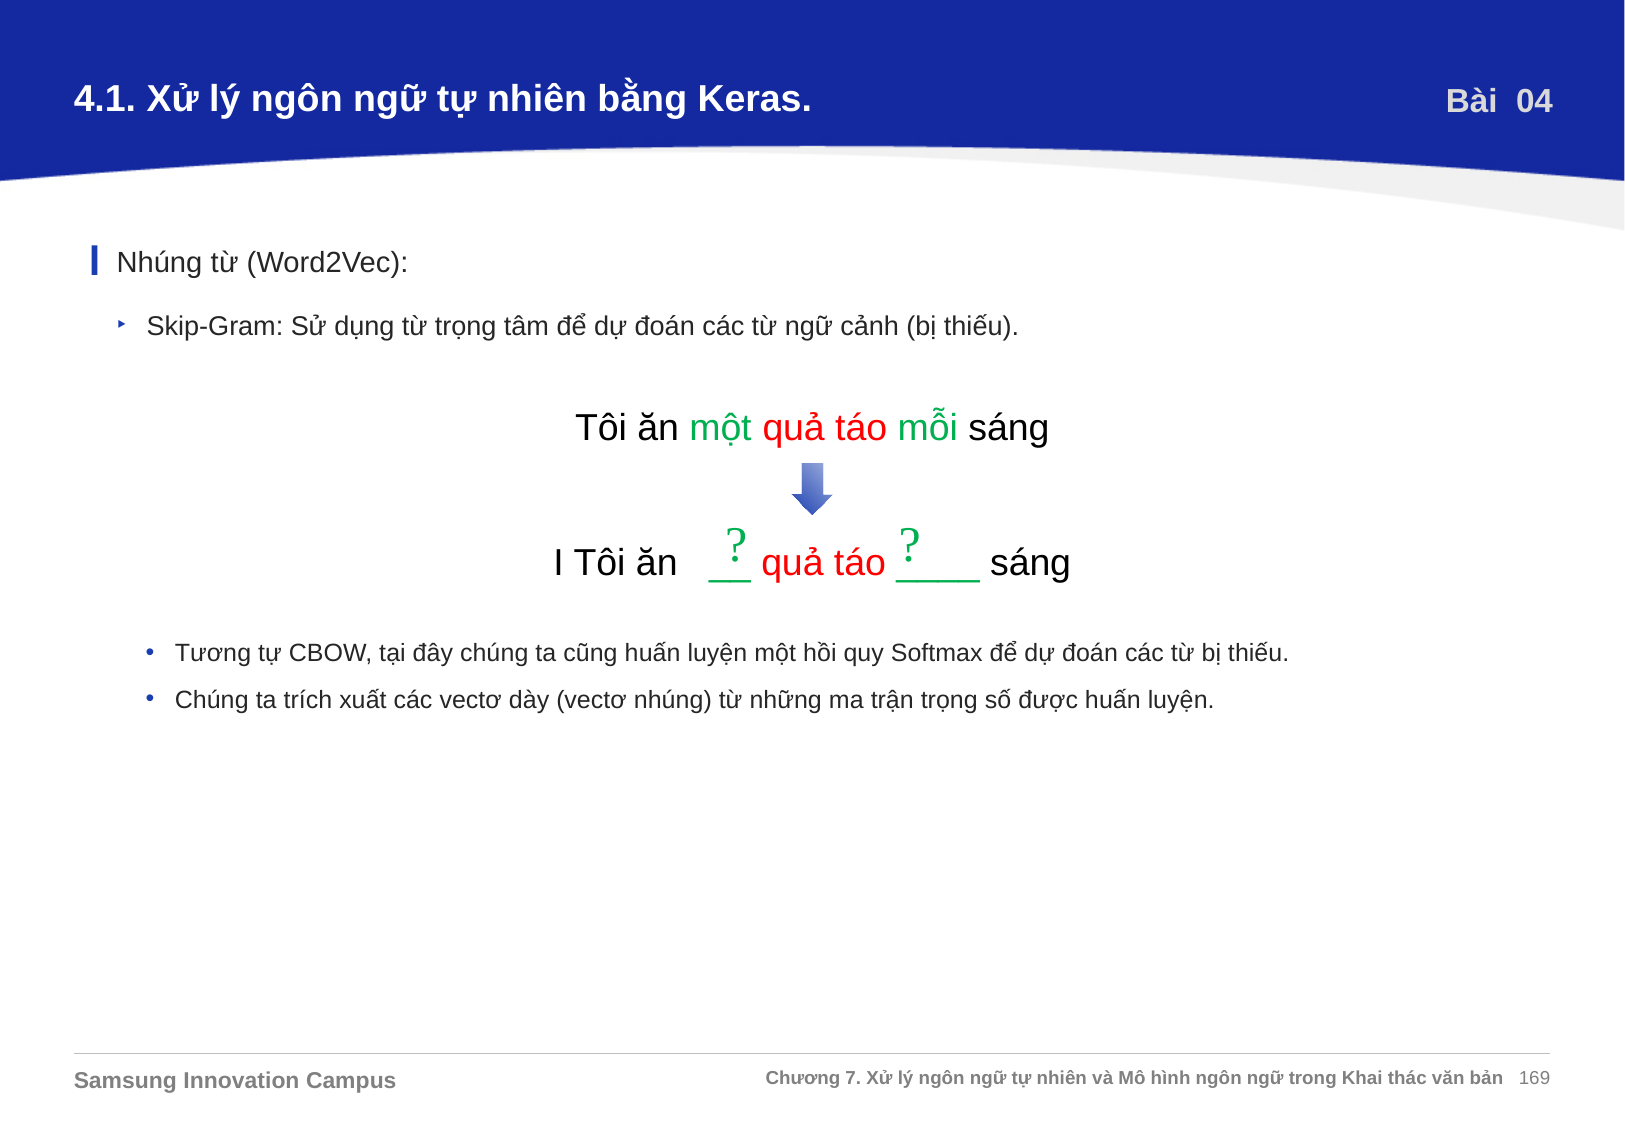

4.1. Xử lý ngôn ngữ tự nhiên bằng Keras.
Bài  04
Nhúng từ (Word2Vec):

Skip-Gram: Sử dụng từ trọng tâm để dự đoán các từ ngữ cảnh (bị thiếu).
Tôi ăn một quả táo mỗi sáng

I Tôi ăn   __ quả táo ____ sáng

?
?
Tương tự CBOW, tại đây chúng ta cũng huấn luyện một hồi quy Softmax để dự đoán các từ bị thiếu.
Chúng ta trích xuất các vectơ dày (vectơ nhúng) từ những ma trận trọng số được huấn luyện.